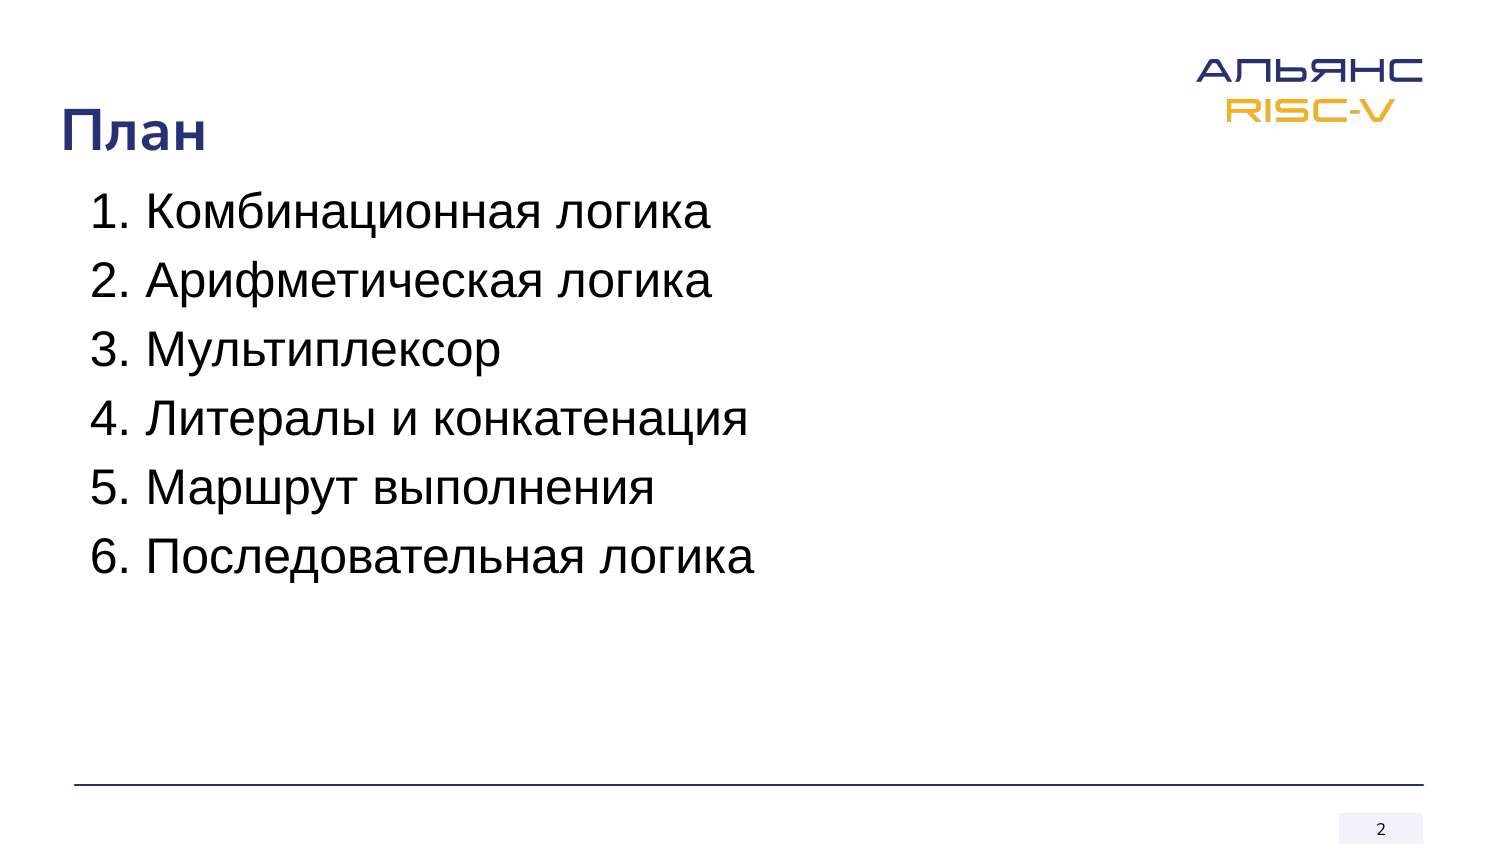

# План
1. Комбинационная логика
2. Арифметическая логика
3. Мультиплексор
4. Литералы и конкатенация
5. Маршрут выполнения
6. Последовательная логика